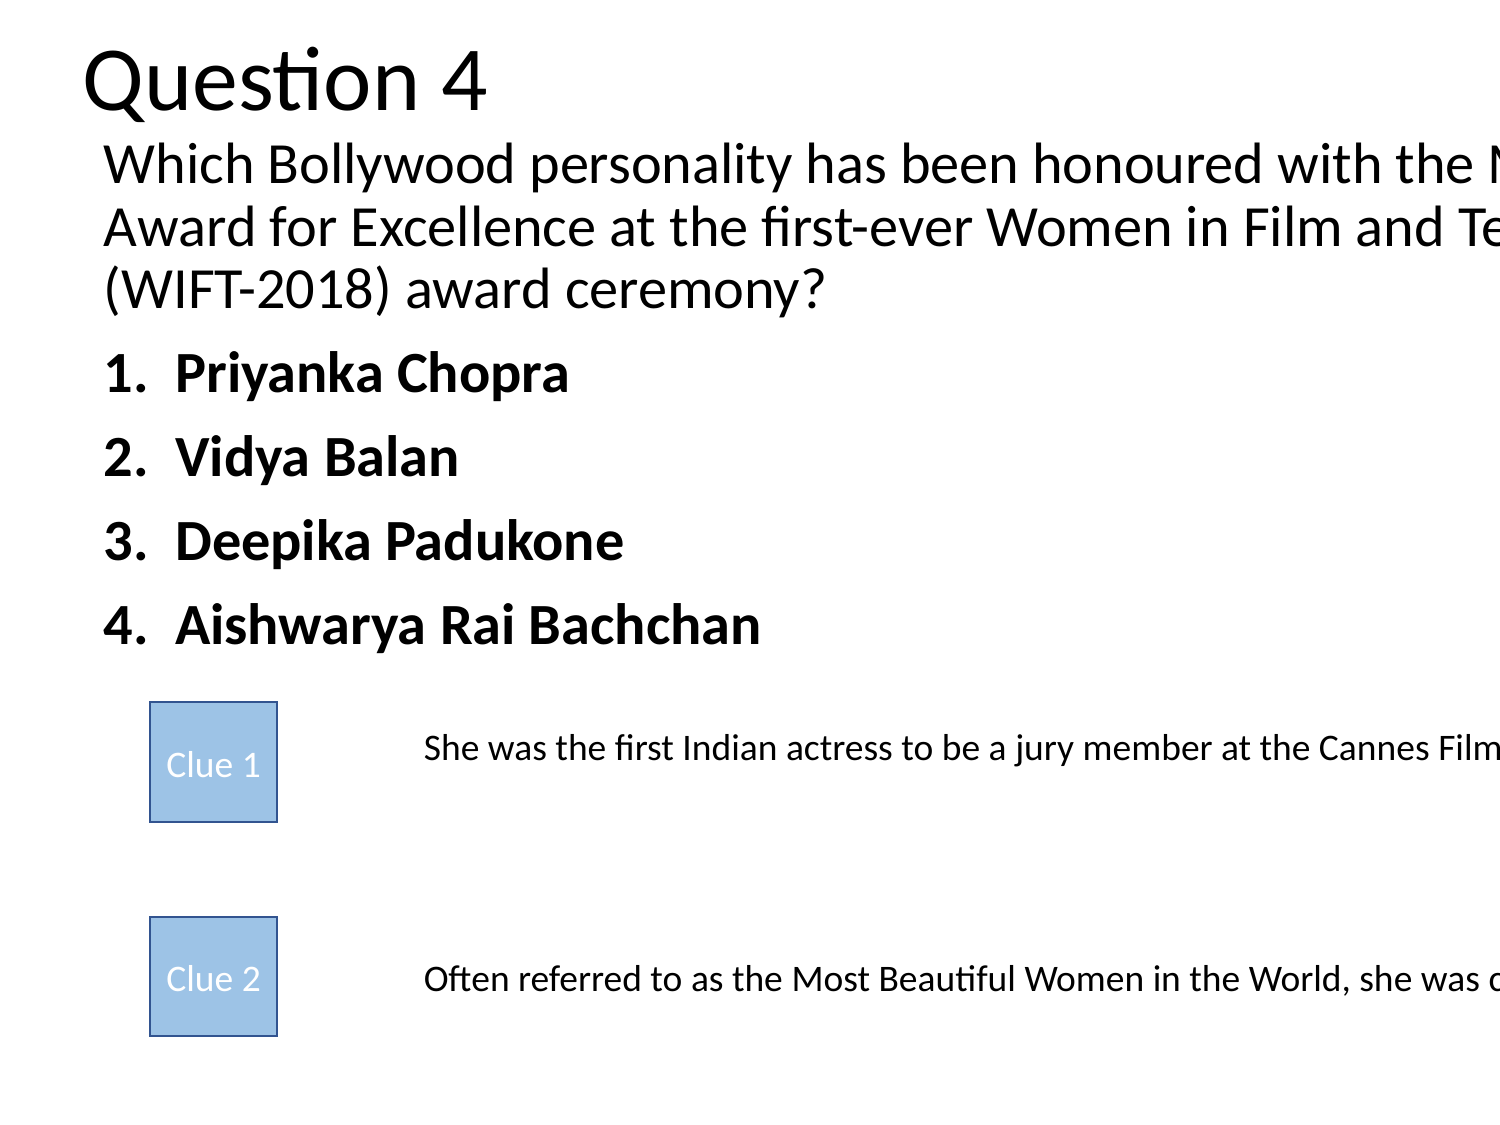

# Question 4
Which Bollywood personality has been honoured with the Meryl Streep Award for Excellence at the first-ever Women in Film and Television (WIFT-2018) award ceremony?
1.  Priyanka Chopra
2.  Vidya Balan
3.  Deepika Padukone
4.  Aishwarya Rai Bachchan
Clue 1
She was the first Indian actress to be a jury member at the Cannes Film Festival
Clue 2
Often referred to as the Most Beautiful Women in the World, she was crowned Miss World in 1994